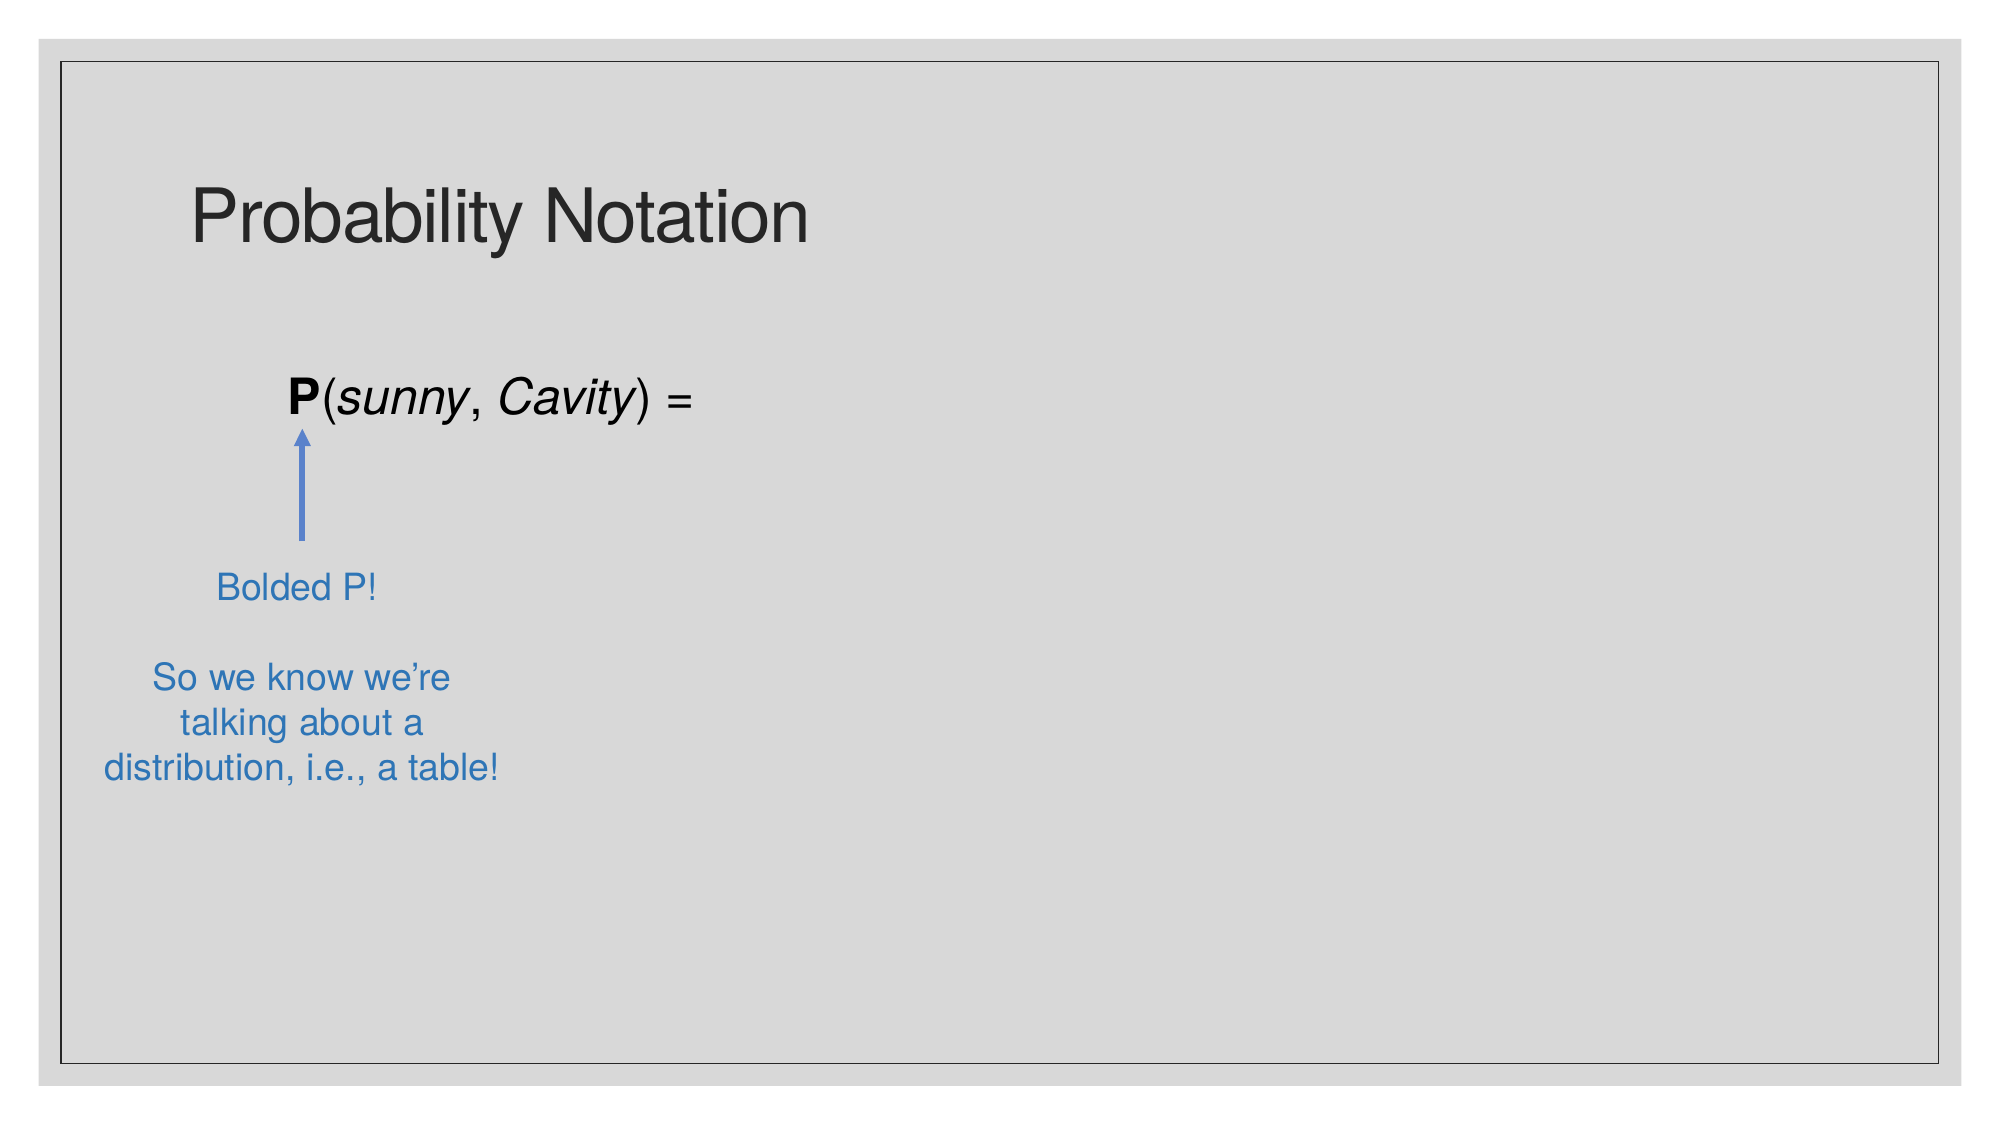

# Probability Notation
       P(sunny, Cavity) =

Bolded P!

So we know we’re talking about a distribution, i.e., a table!